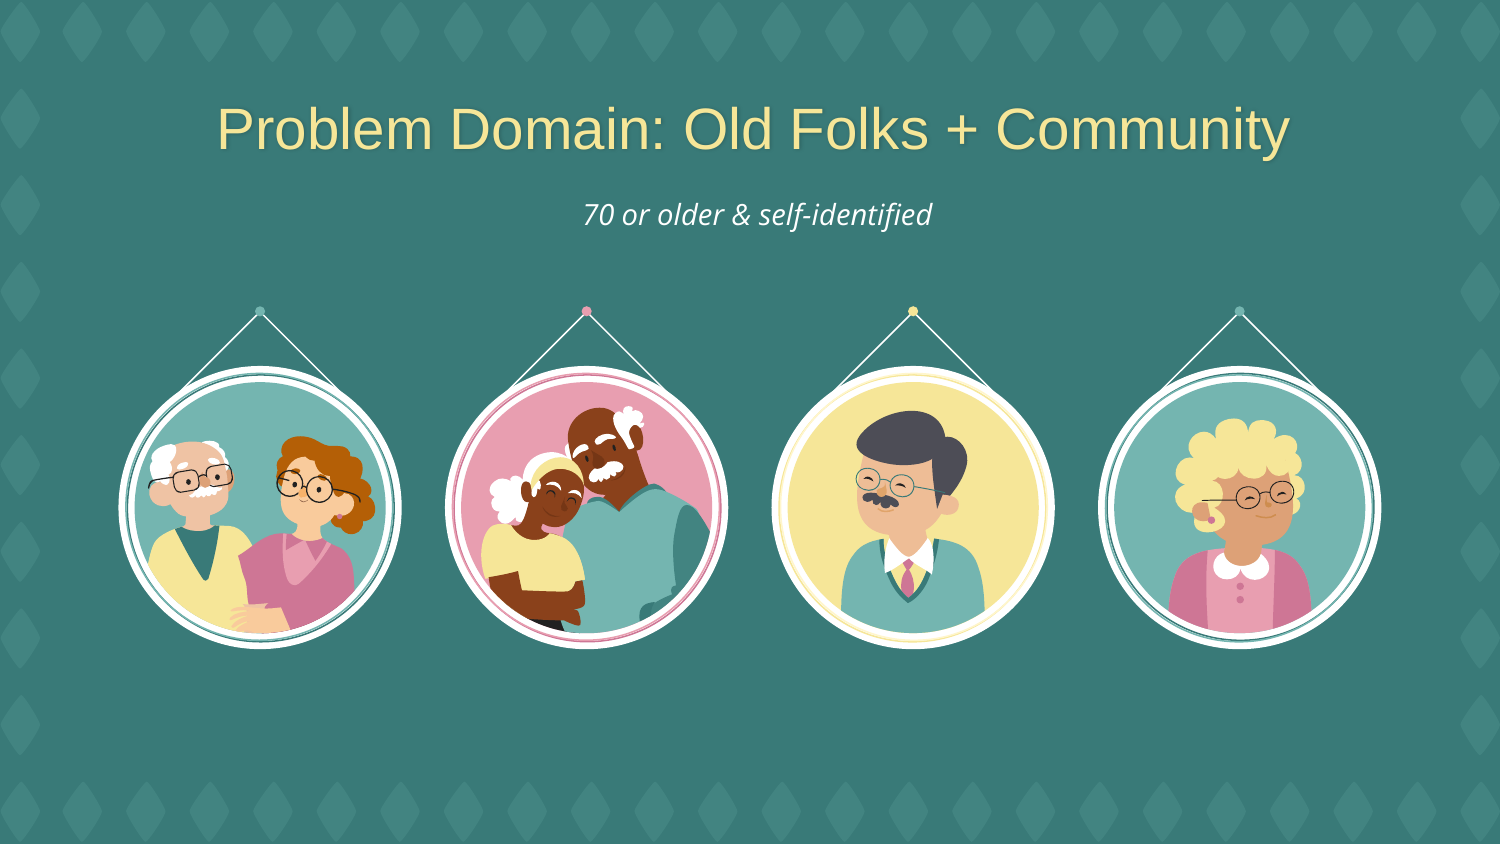

# Problem Domain: Old Folks + Community
 70 or older & self-identified